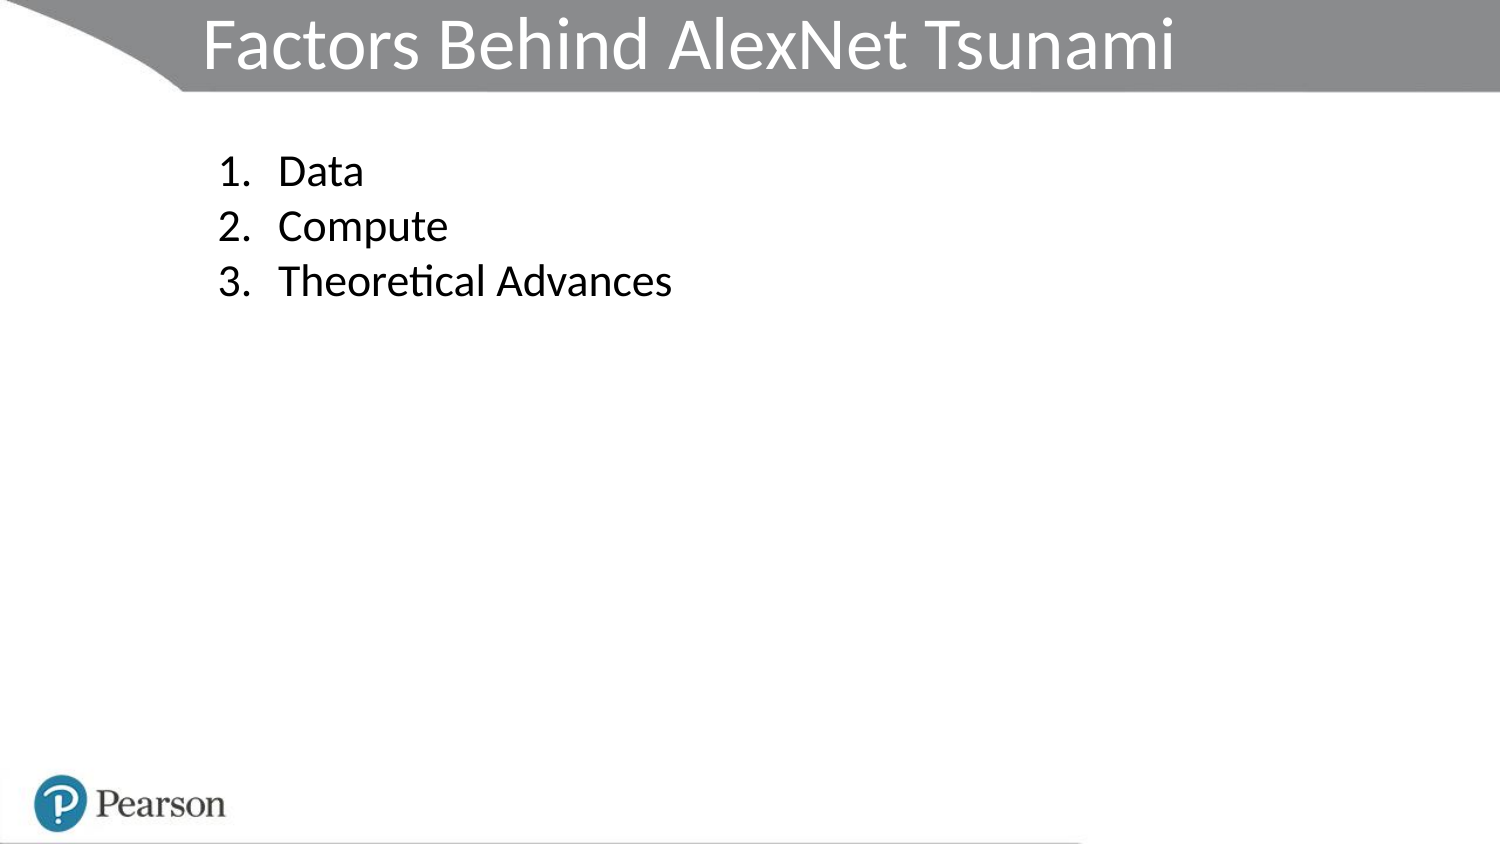

Factors Behind AlexNet Tsunami
Data
Compute
Theoretical Advances